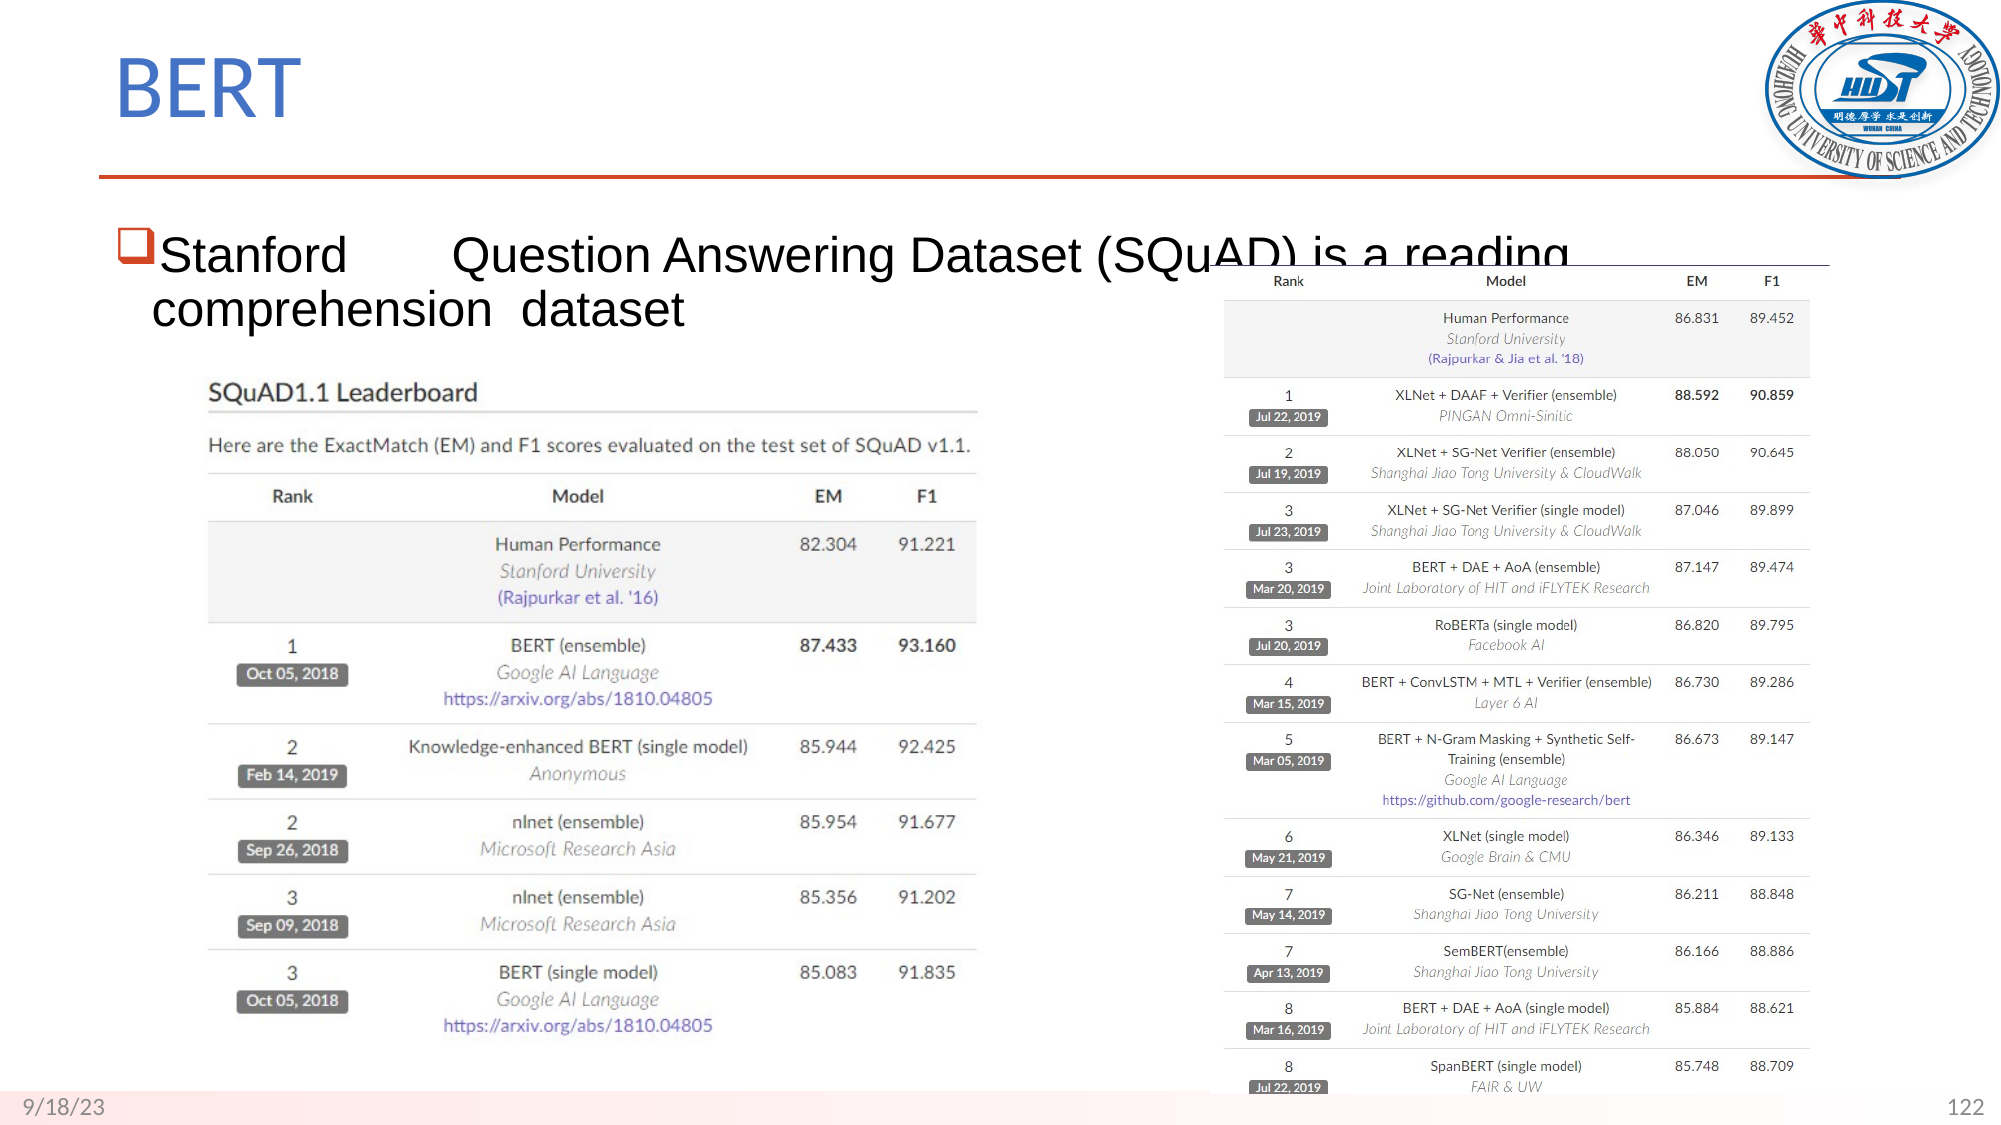

# BERT
Stanford	Question Answering Dataset (SQuAD) is a reading comprehension  dataset

122
9/18/23